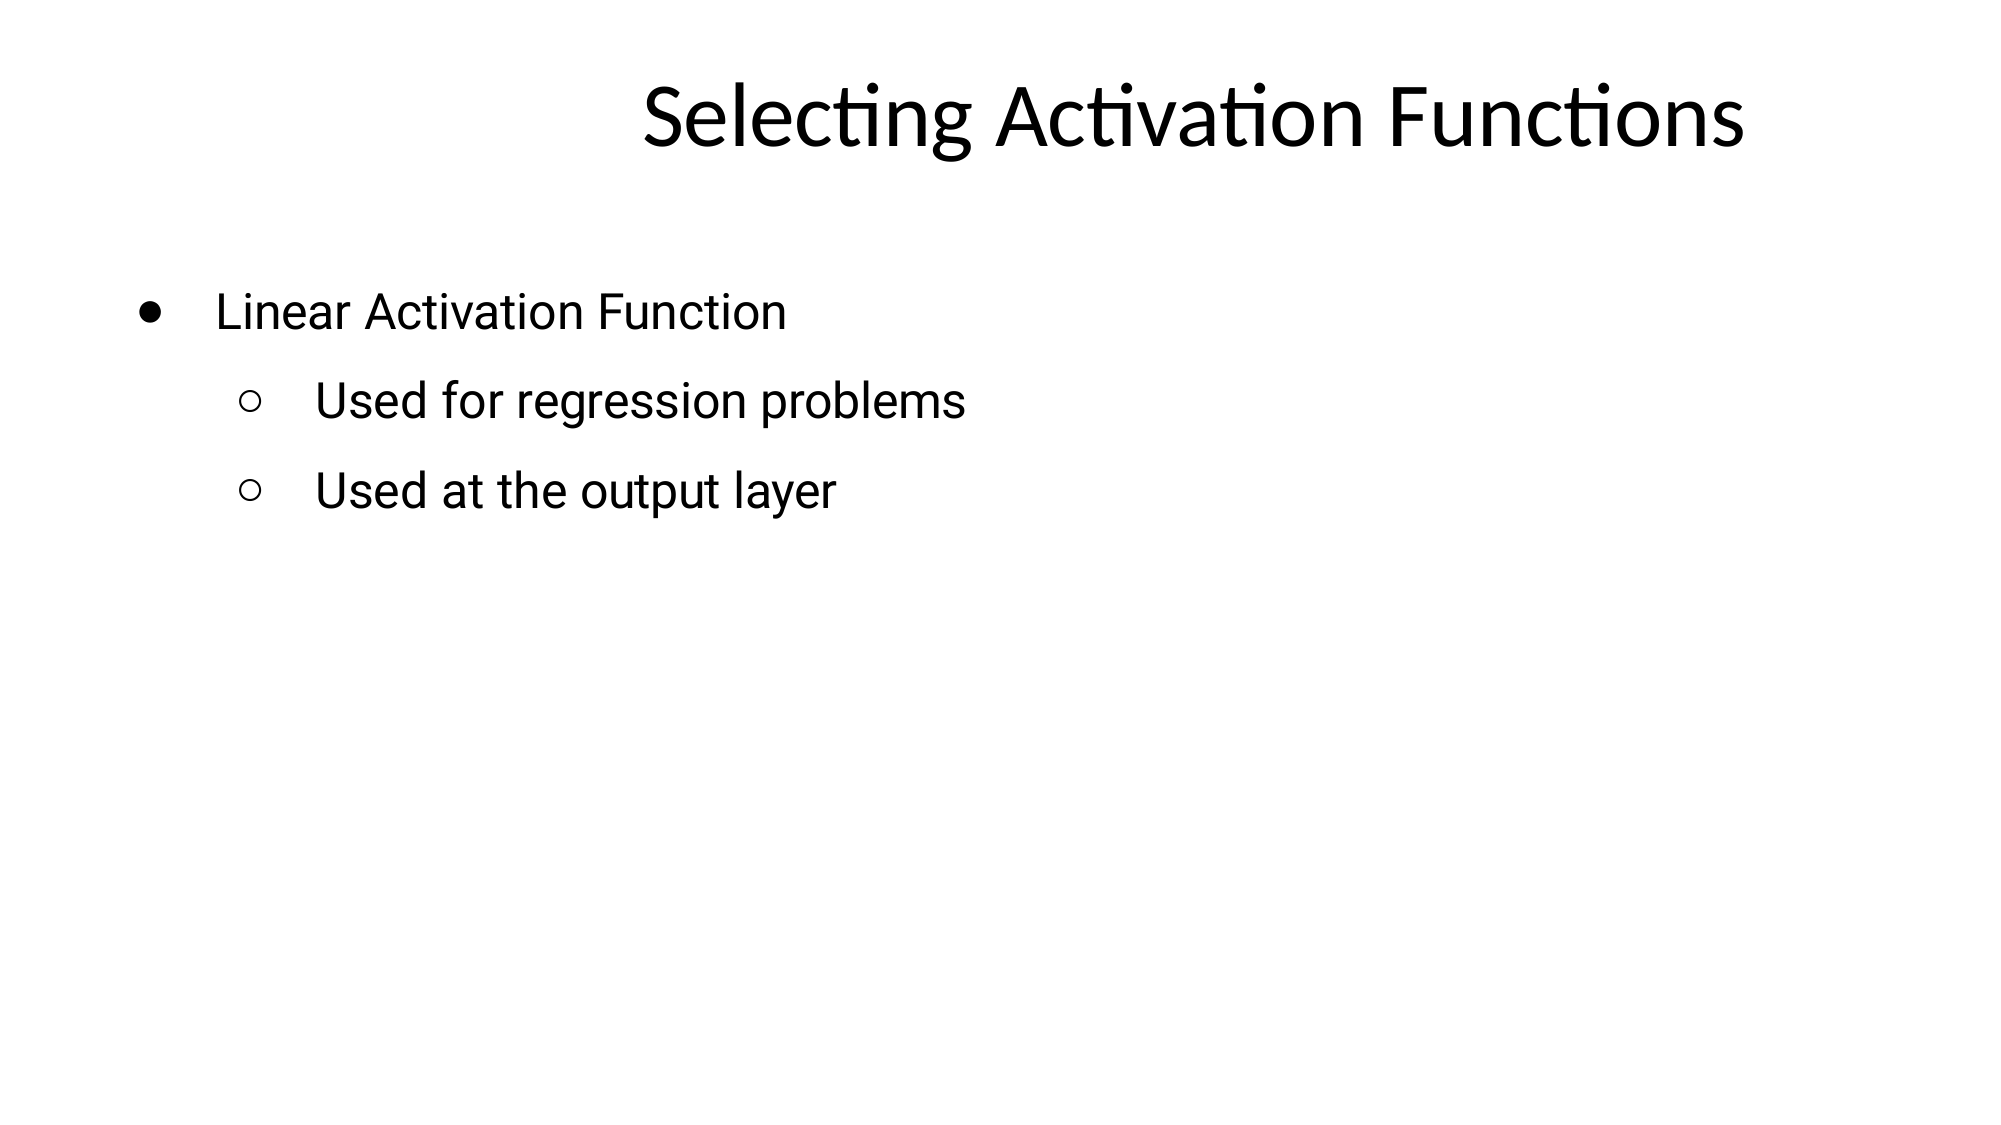

# Selecting Activation Functions
Linear Activation Function
Used for regression problems
Used at the output layer